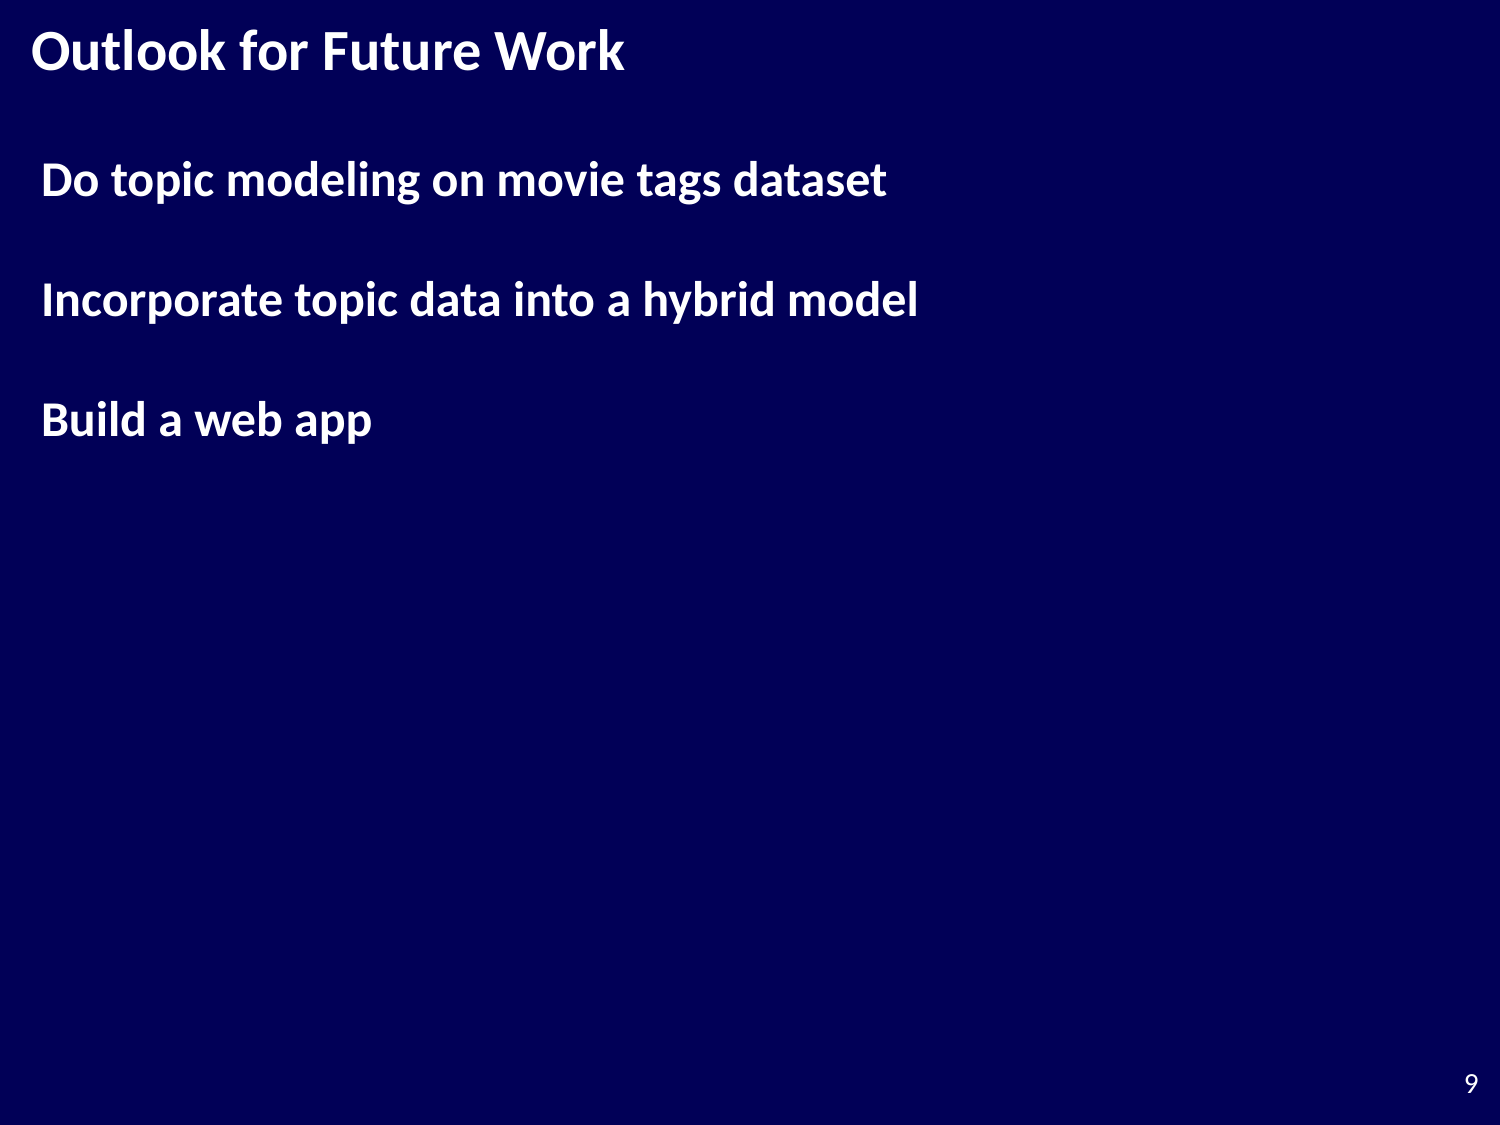

# Outlook for Future Work
Do topic modeling on movie tags dataset

Incorporate topic data into a hybrid model

Build a web app

9